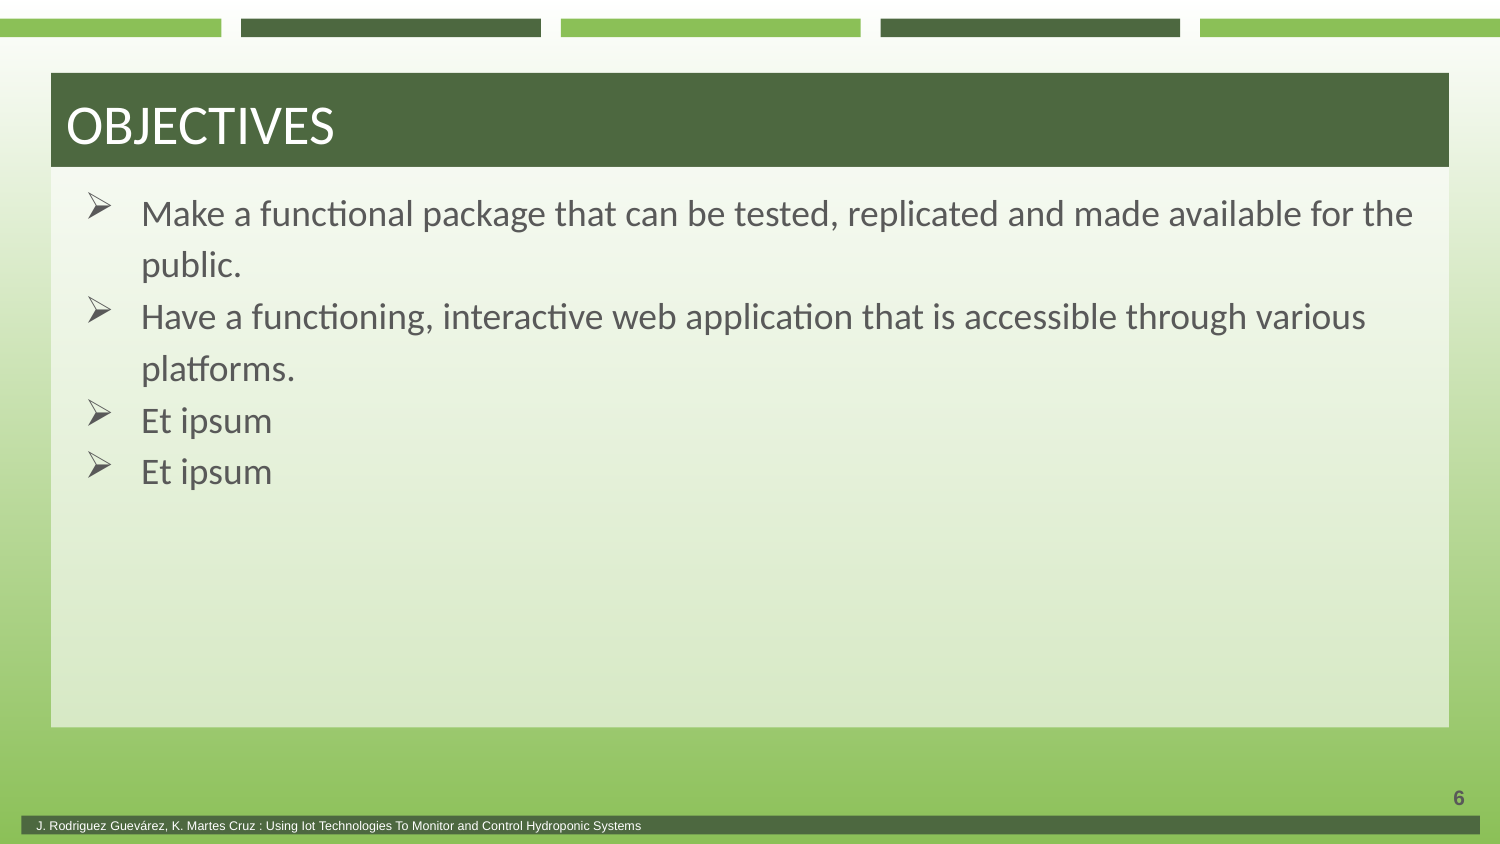

# OBJECTIVES
Make a functional package that can be tested, replicated and made available for the public.
Have a functioning, interactive web application that is accessible through various platforms.
Et ipsum
Et ipsum

6
J. Rodriguez Guevárez, K. Martes Cruz : Using Iot Technologies To Monitor and Control Hydroponic Systems